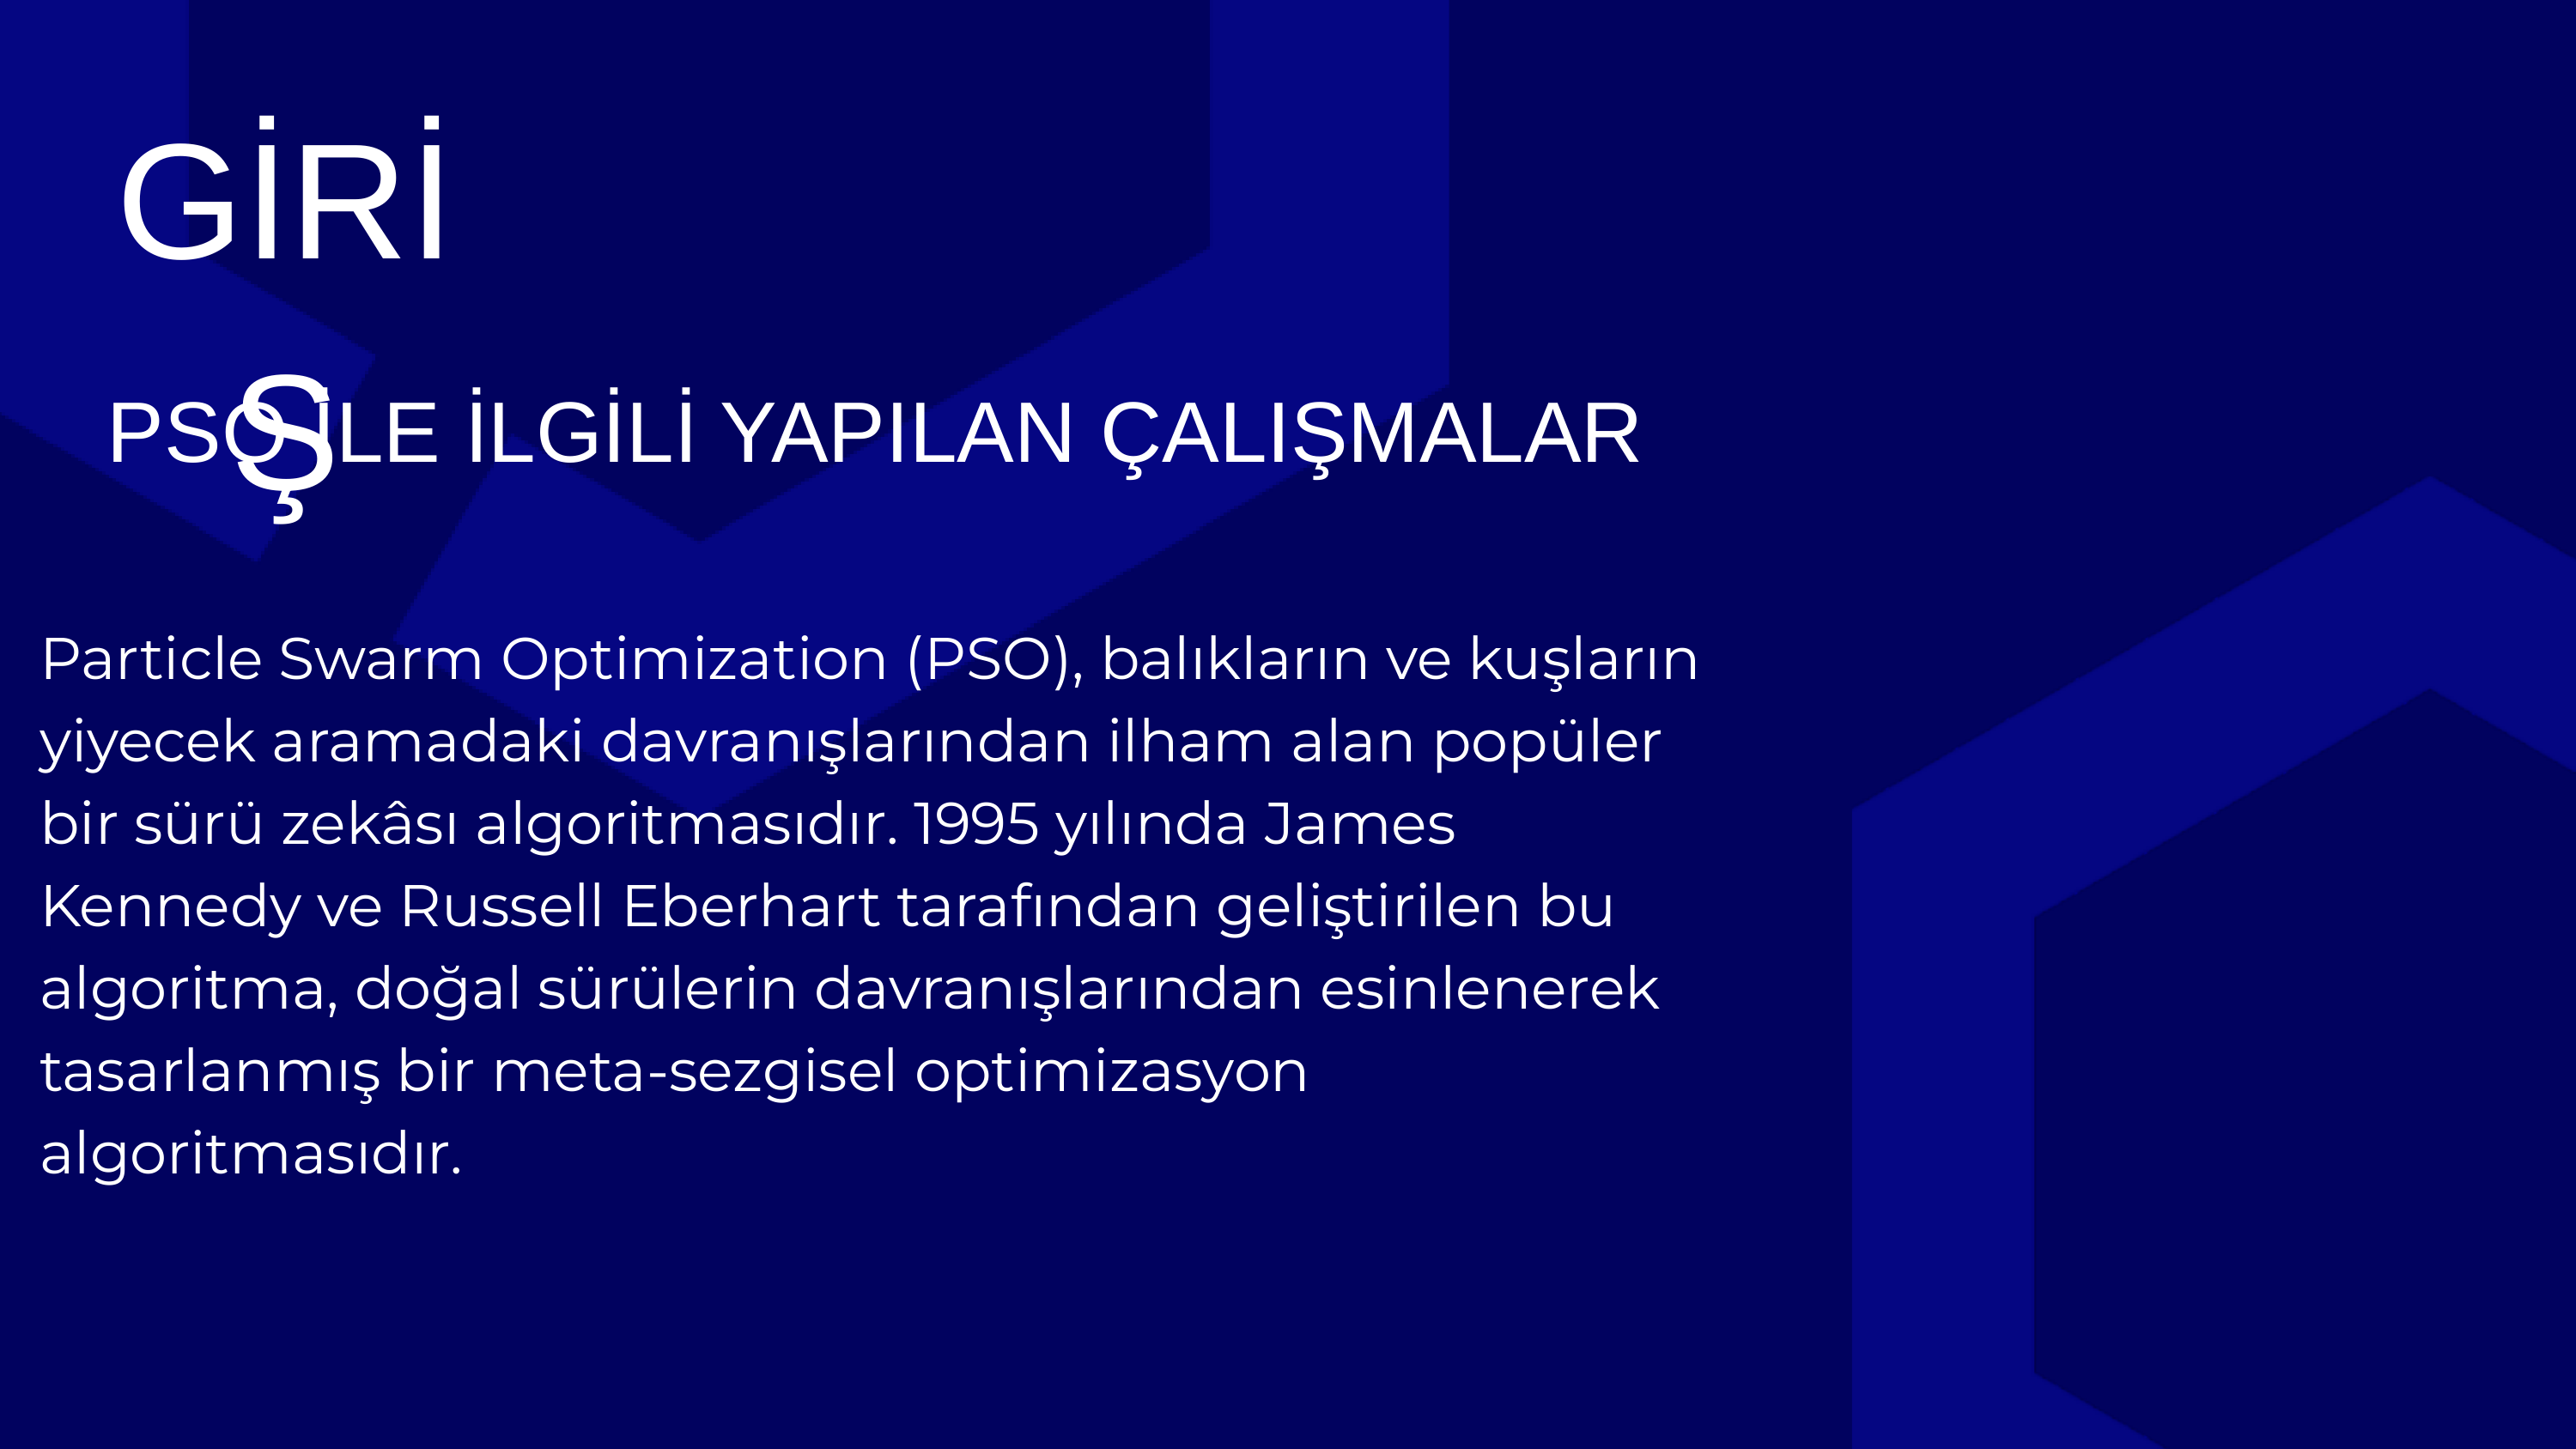

GİRİŞ
PSO İLE İLGİLİ YAPILAN ÇALIŞMALAR

Particle Swarm Optimization (PSO), balıkların ve kuşların yiyecek aramadaki davranışlarından ilham alan popüler bir sürü zekâsı algoritmasıdır. 1995 yılında James Kennedy ve Russell Eberhart tarafından geliştirilen bu algoritma, doğal sürülerin davranışlarından esinlenerek tasarlanmış bir meta-sezgisel optimizasyon algoritmasıdır.